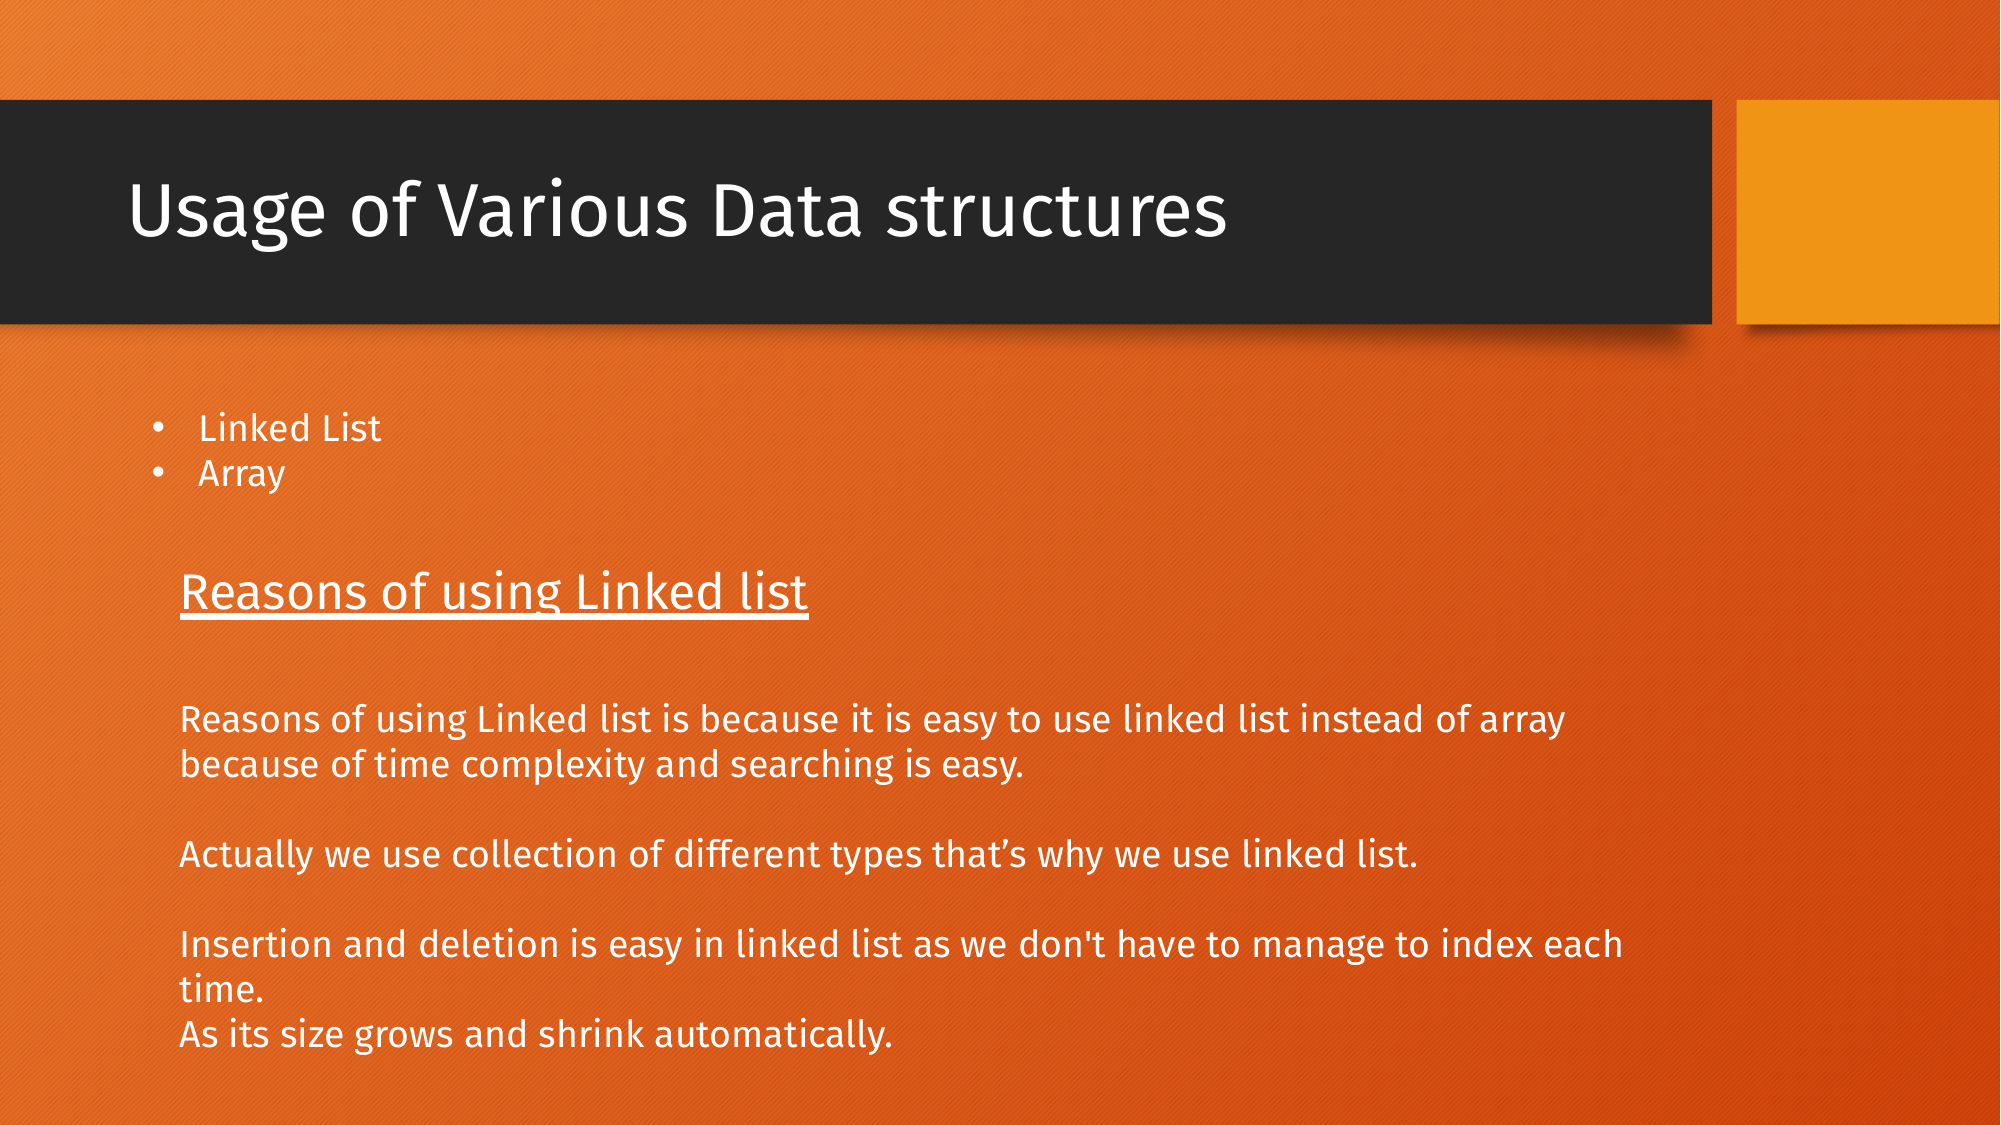

# Usage of Various Data structures
Linked List
Array
Reasons of using Linked list
Reasons of using Linked list is because it is easy to use linked list instead of array because of time complexity and searching is easy.

Actually we use collection of different types that’s why we use linked list.

Insertion and deletion is easy in linked list as we don't have to manage to index each time.
As its size grows and shrink automatically.